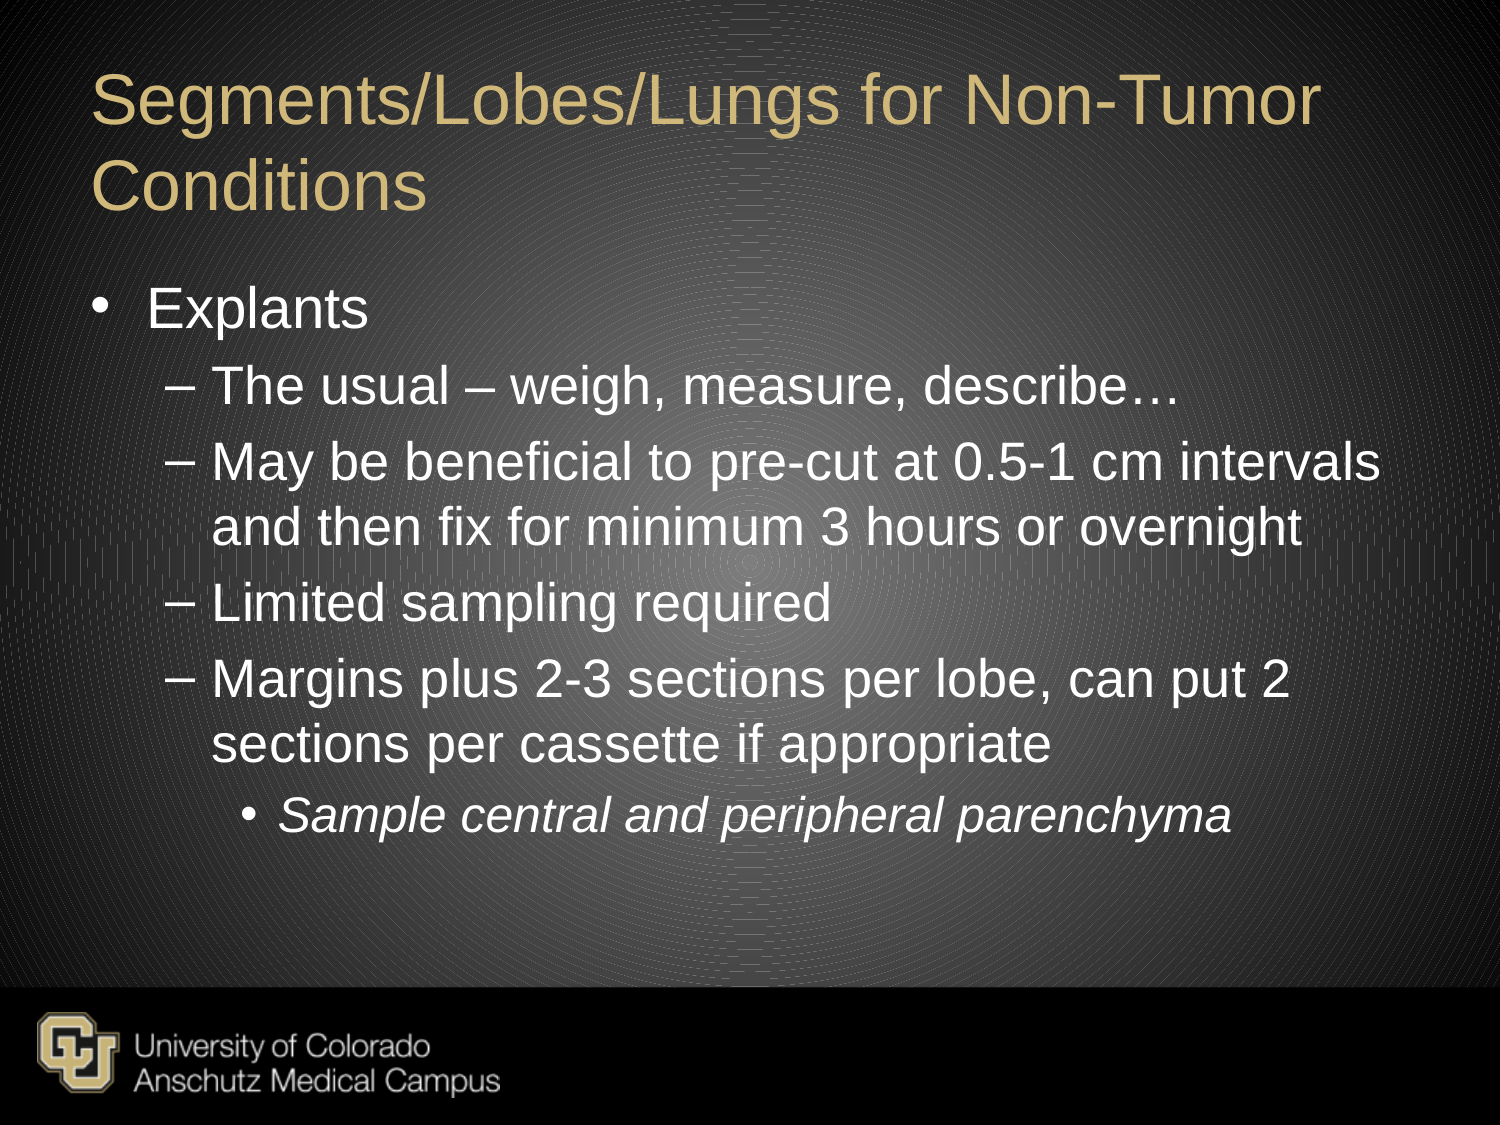

# Segments/Lobes/Lungs for Non-Tumor Conditions
Explants
The usual – weigh, measure, describe…
May be beneficial to pre-cut at 0.5-1 cm intervals and then fix for minimum 3 hours or overnight
Limited sampling required
Margins plus 2-3 sections per lobe, can put 2 sections per cassette if appropriate
Sample central and peripheral parenchyma